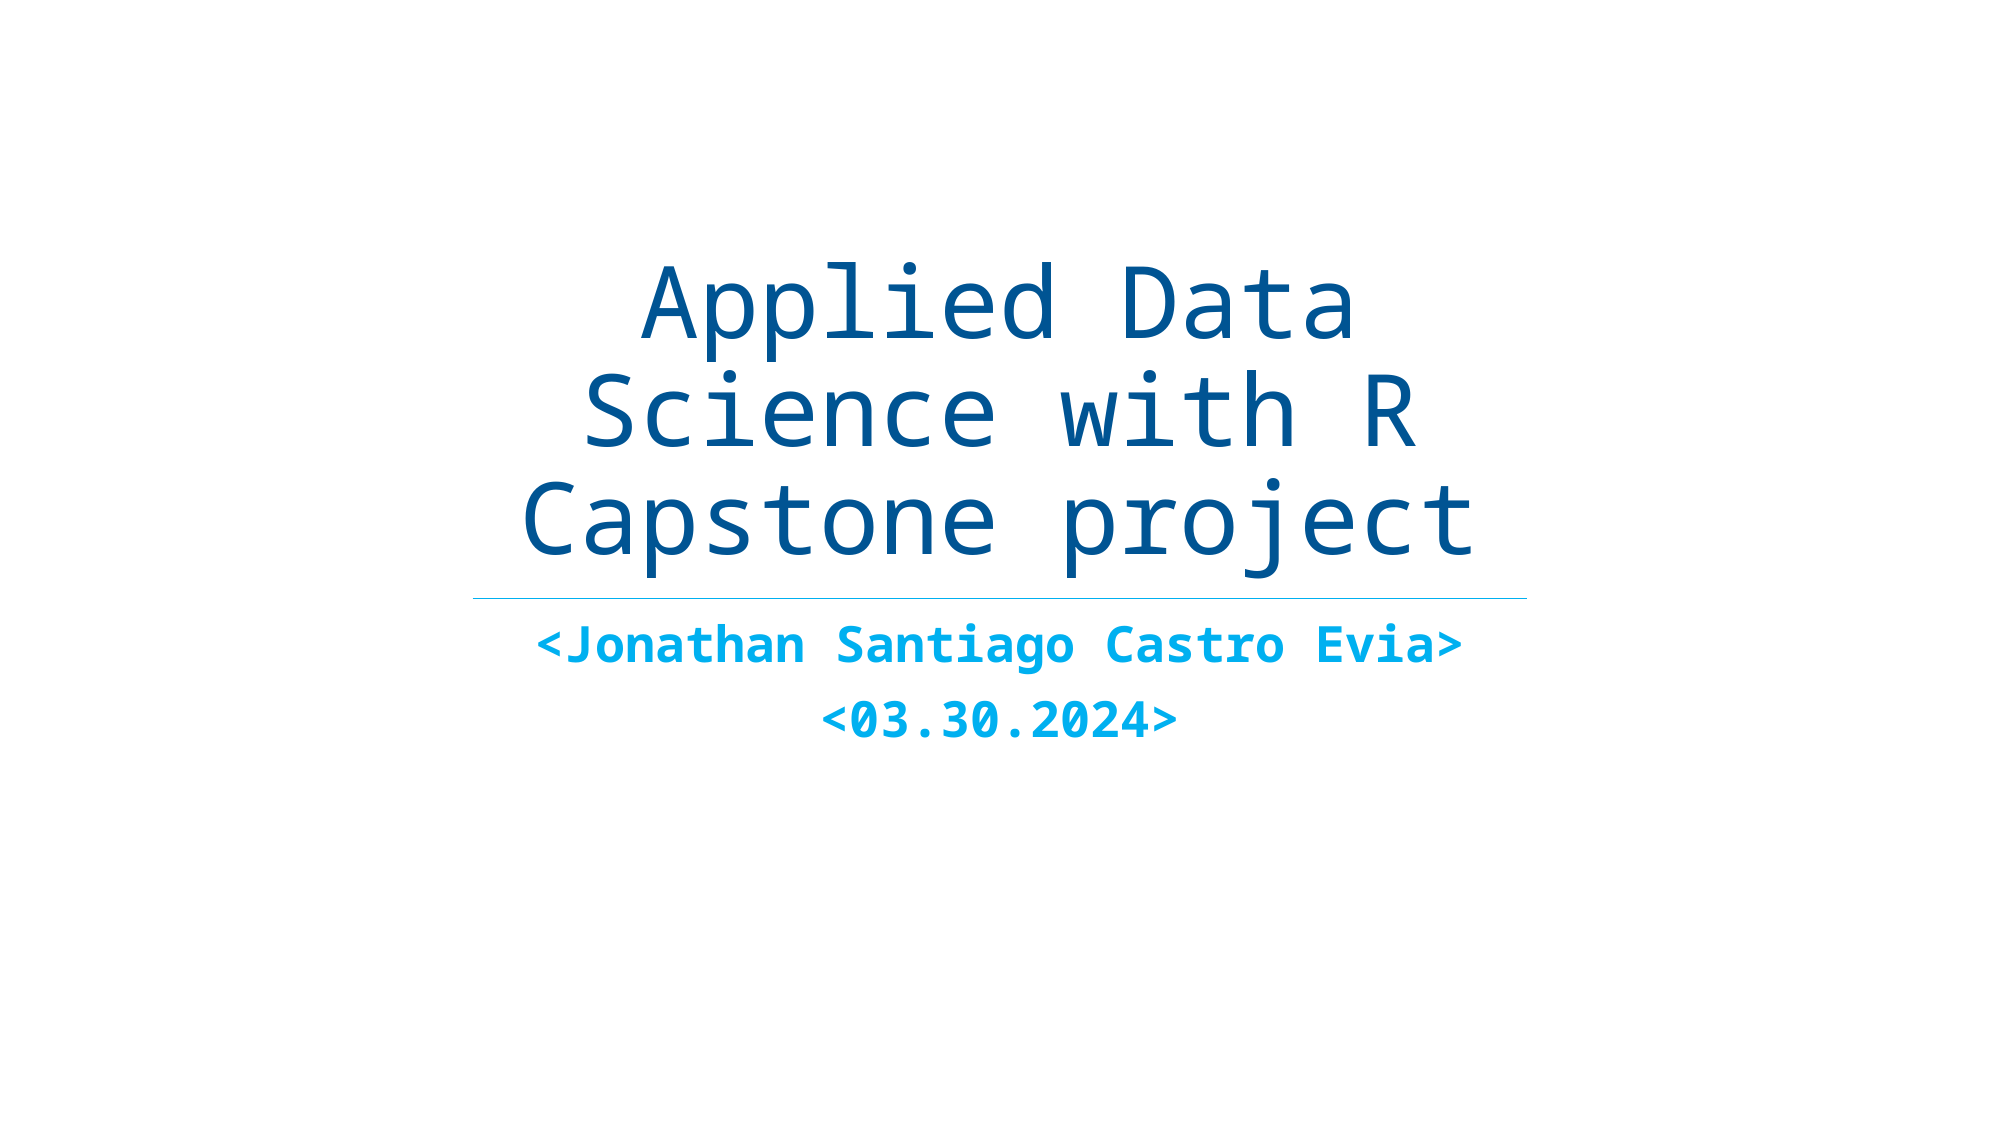

# Applied Data Science with R Capstone project
<Jonathan Santiago Castro Evia>
<03.30.2024>